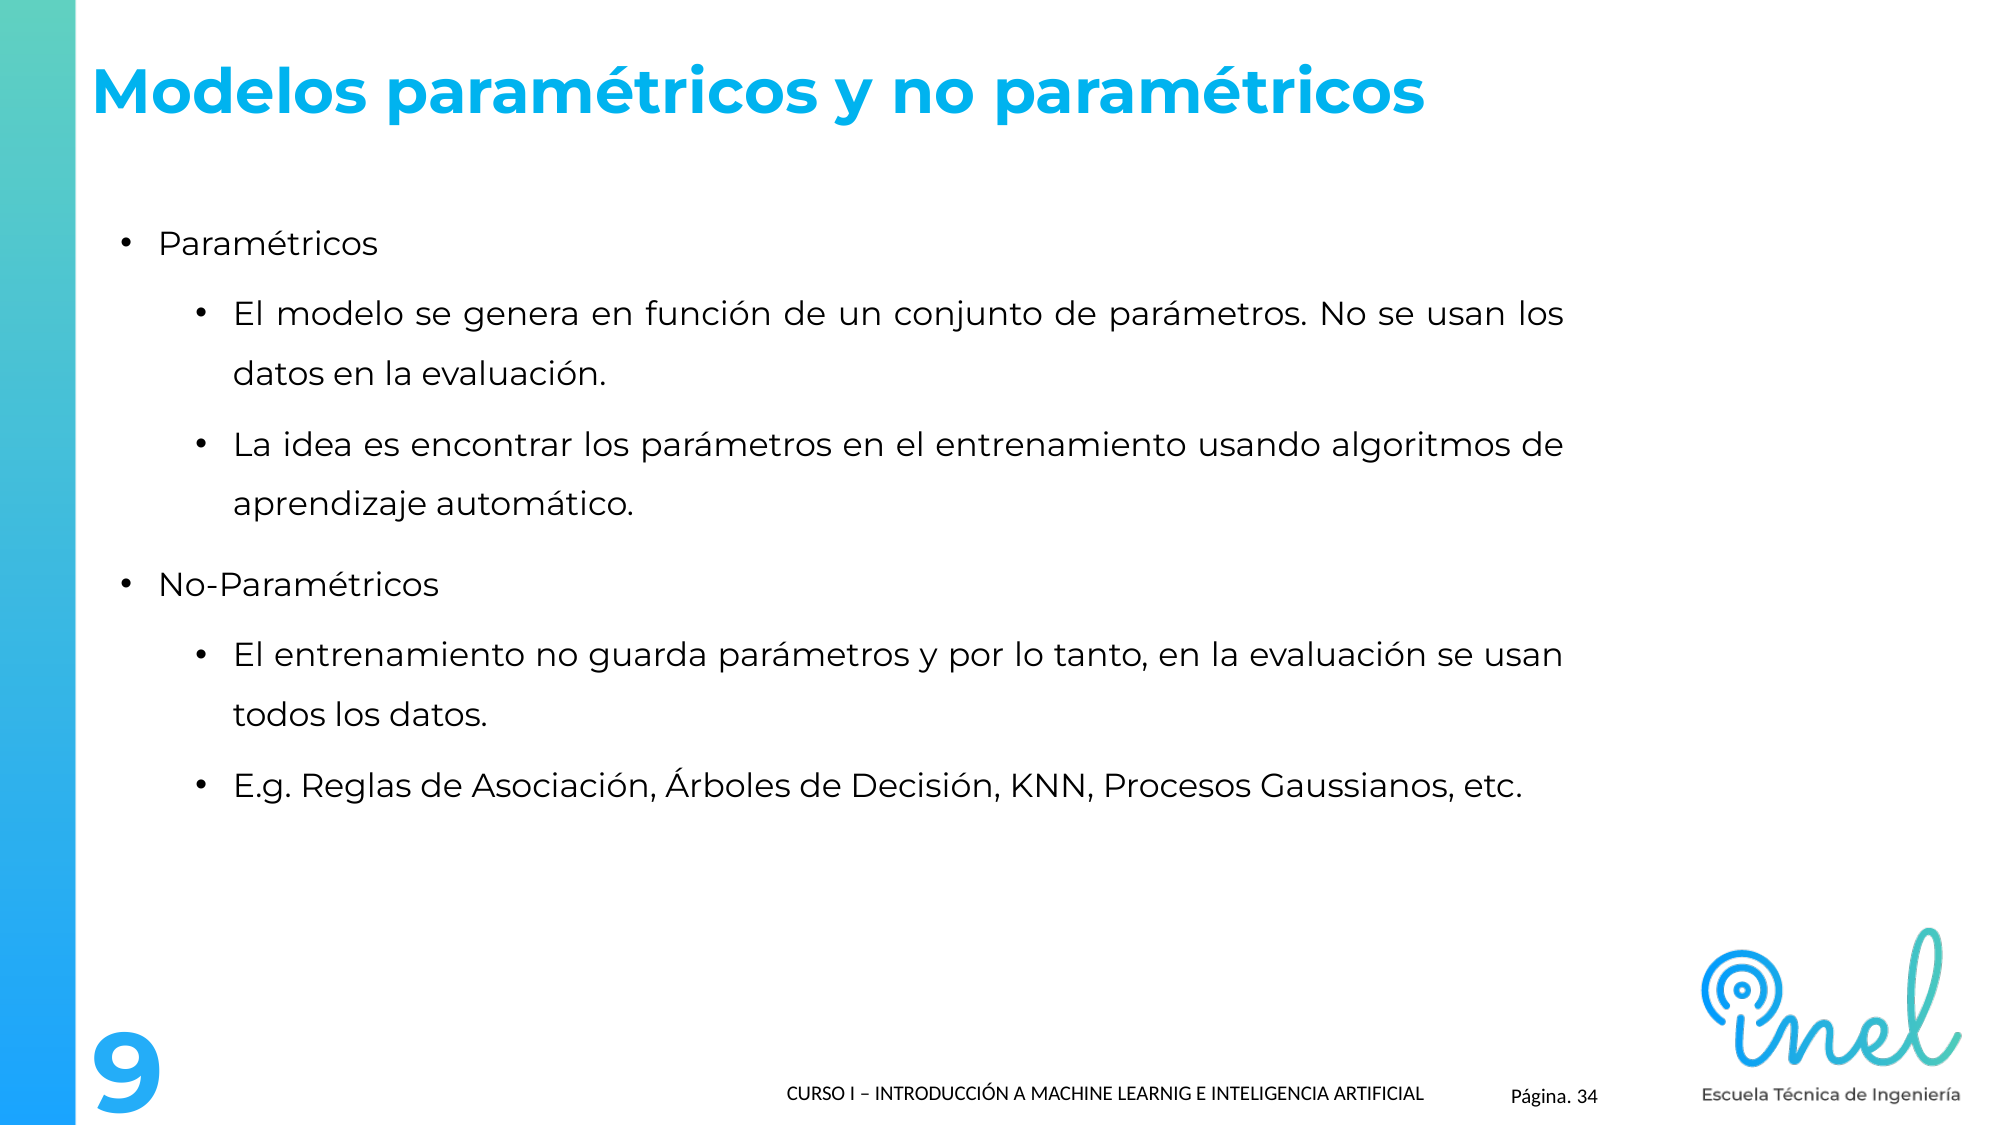

Paramétricos
El modelo se genera en función de un conjunto de parámetros. No se usan los datos en la evaluación.
La idea es encontrar los parámetros en el entrenamiento usando algoritmos de aprendizaje automático.
No-Paramétricos
El entrenamiento no guarda parámetros y por lo tanto, en la evaluación se usan todos los datos.
E.g. Reglas de Asociación, Árboles de Decisión, KNN, Procesos Gaussianos, etc.